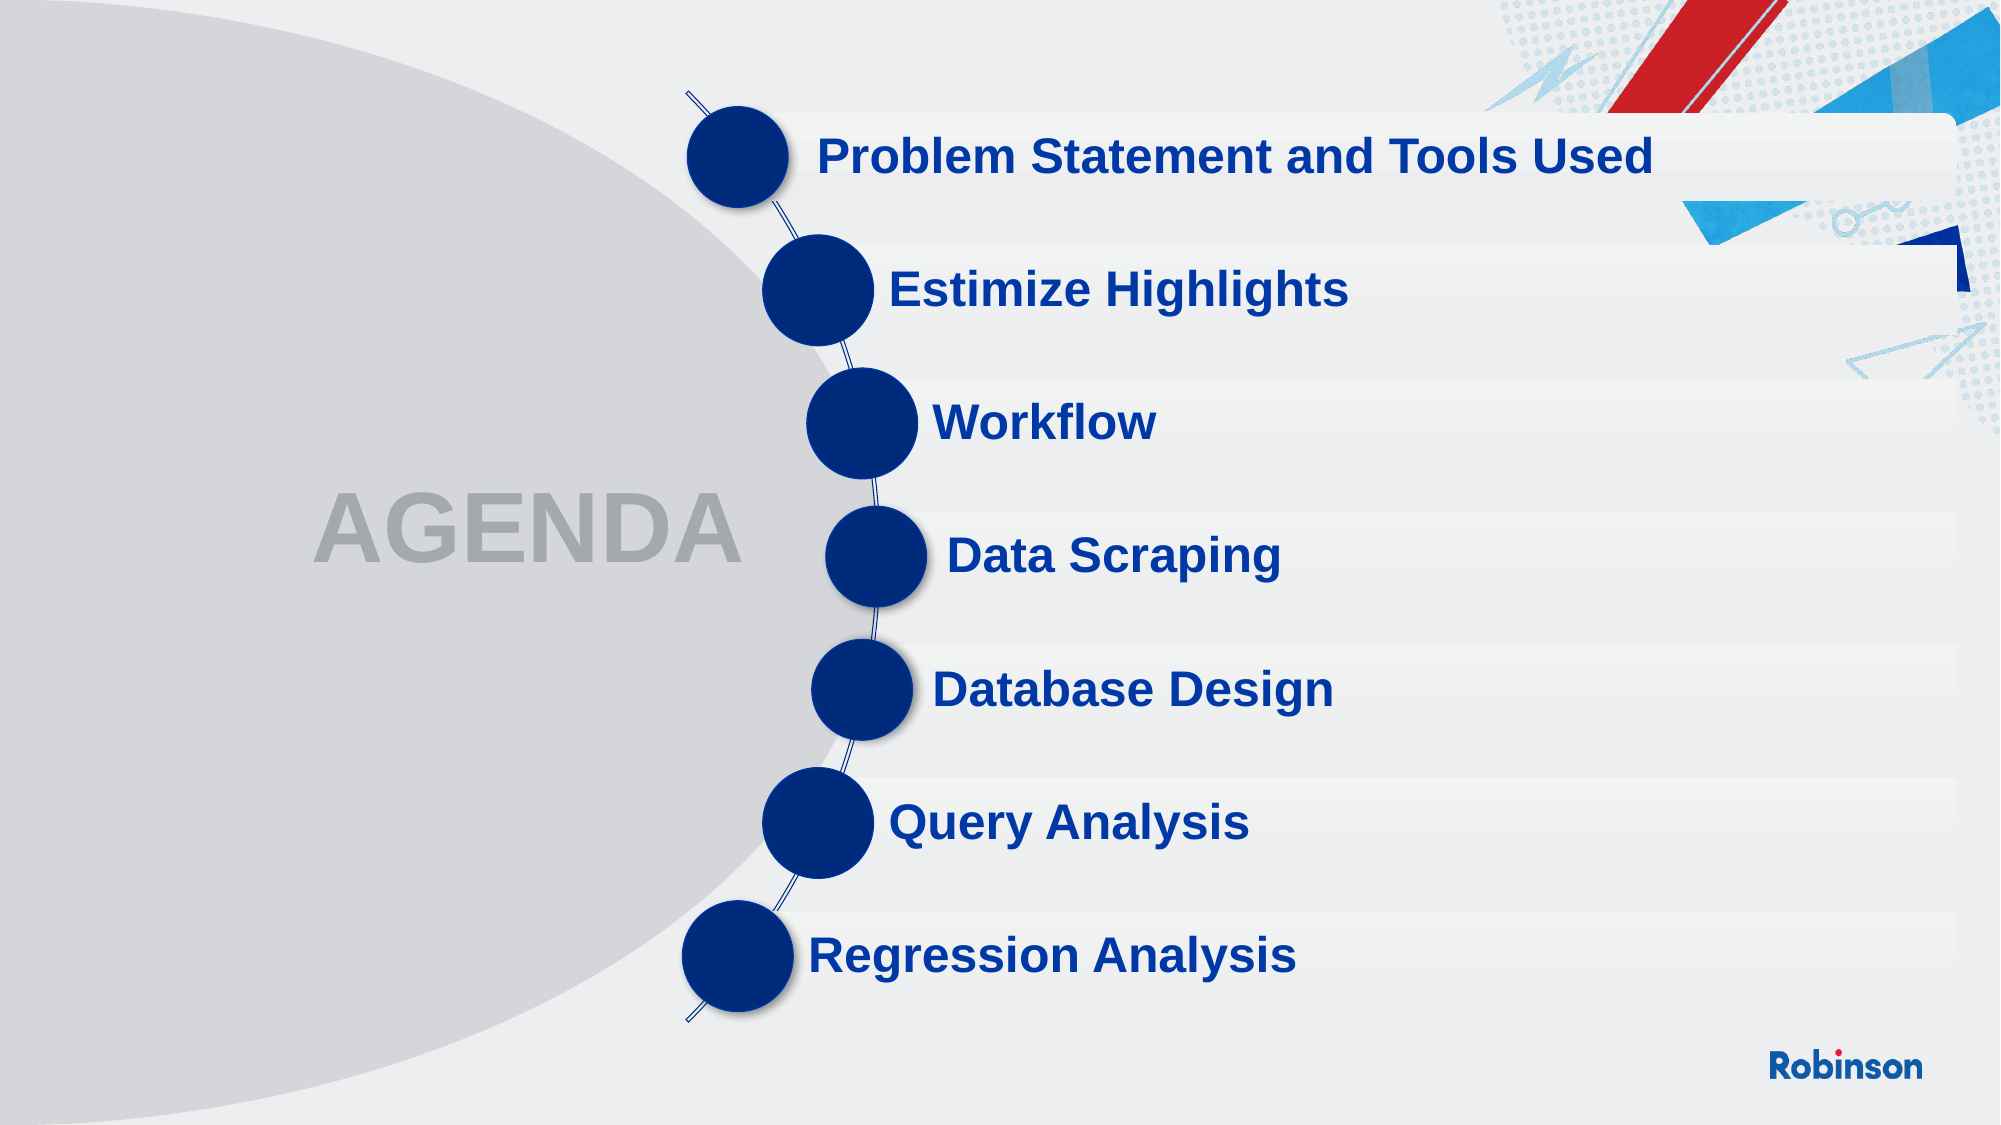

Problem Statement and Tools Used
Estimize Highlights
Workflow
Data Scraping
Database Design
Query Analysis
Regression Analysis
AGENDA